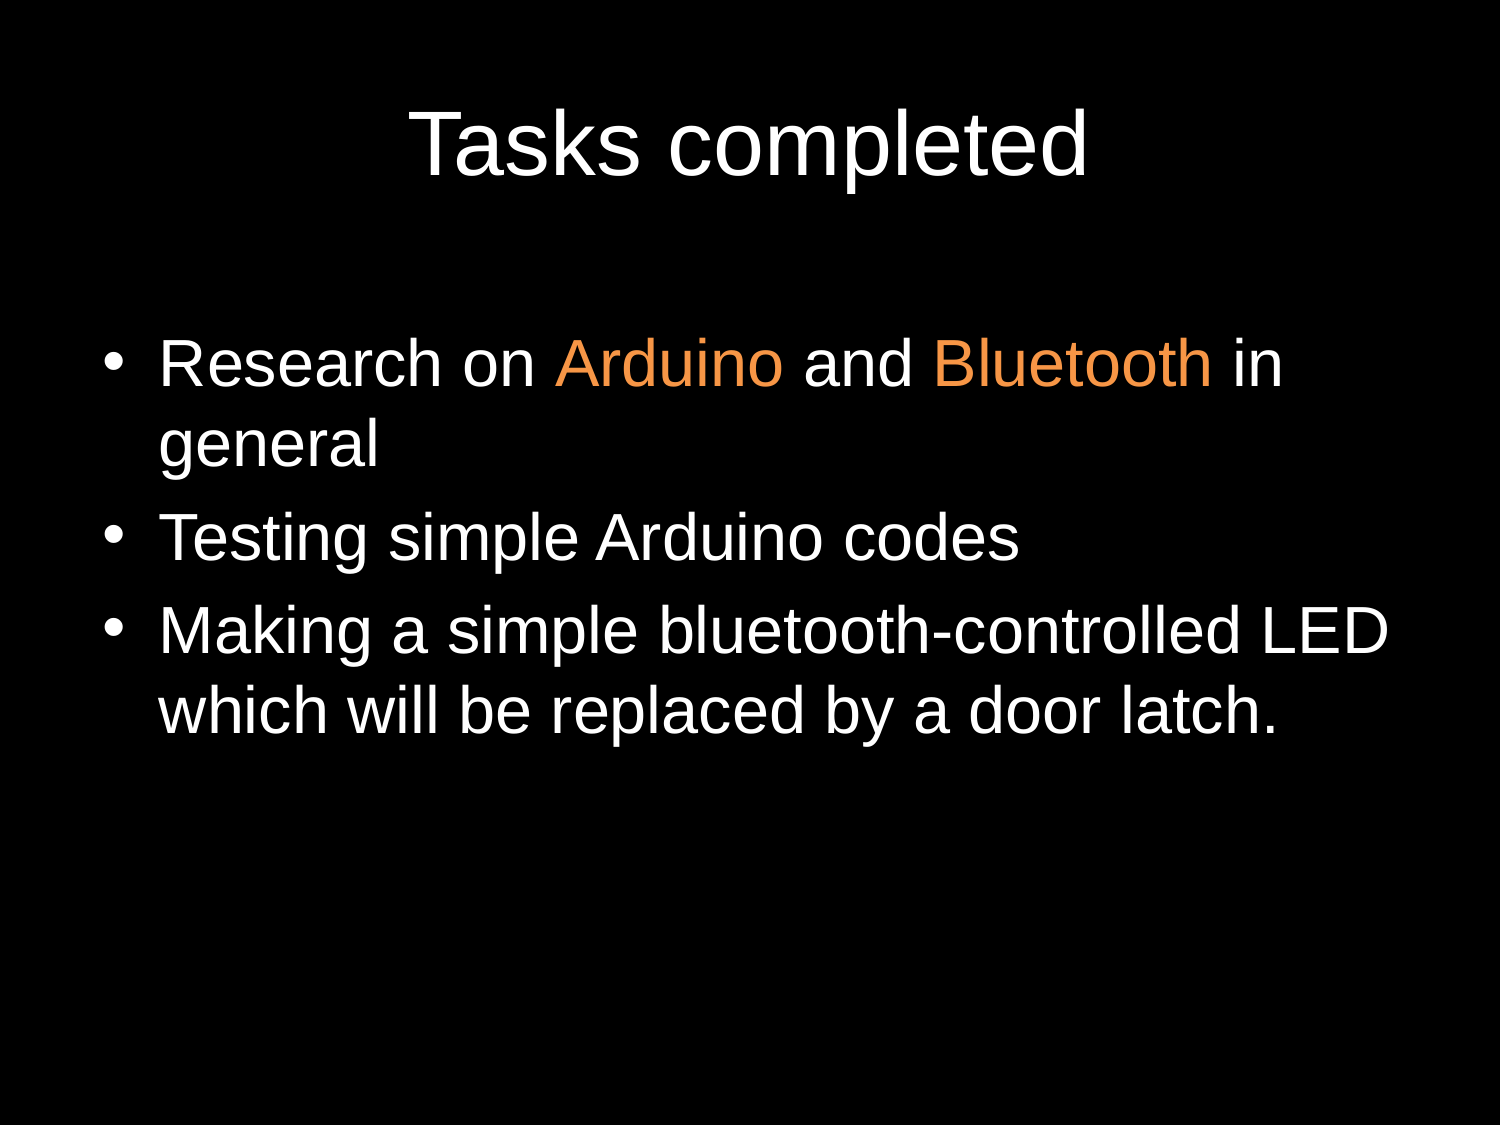

# Tasks completed
Research on Arduino and Bluetooth in general
Testing simple Arduino codes
Making a simple bluetooth-controlled LED which will be replaced by a door latch.